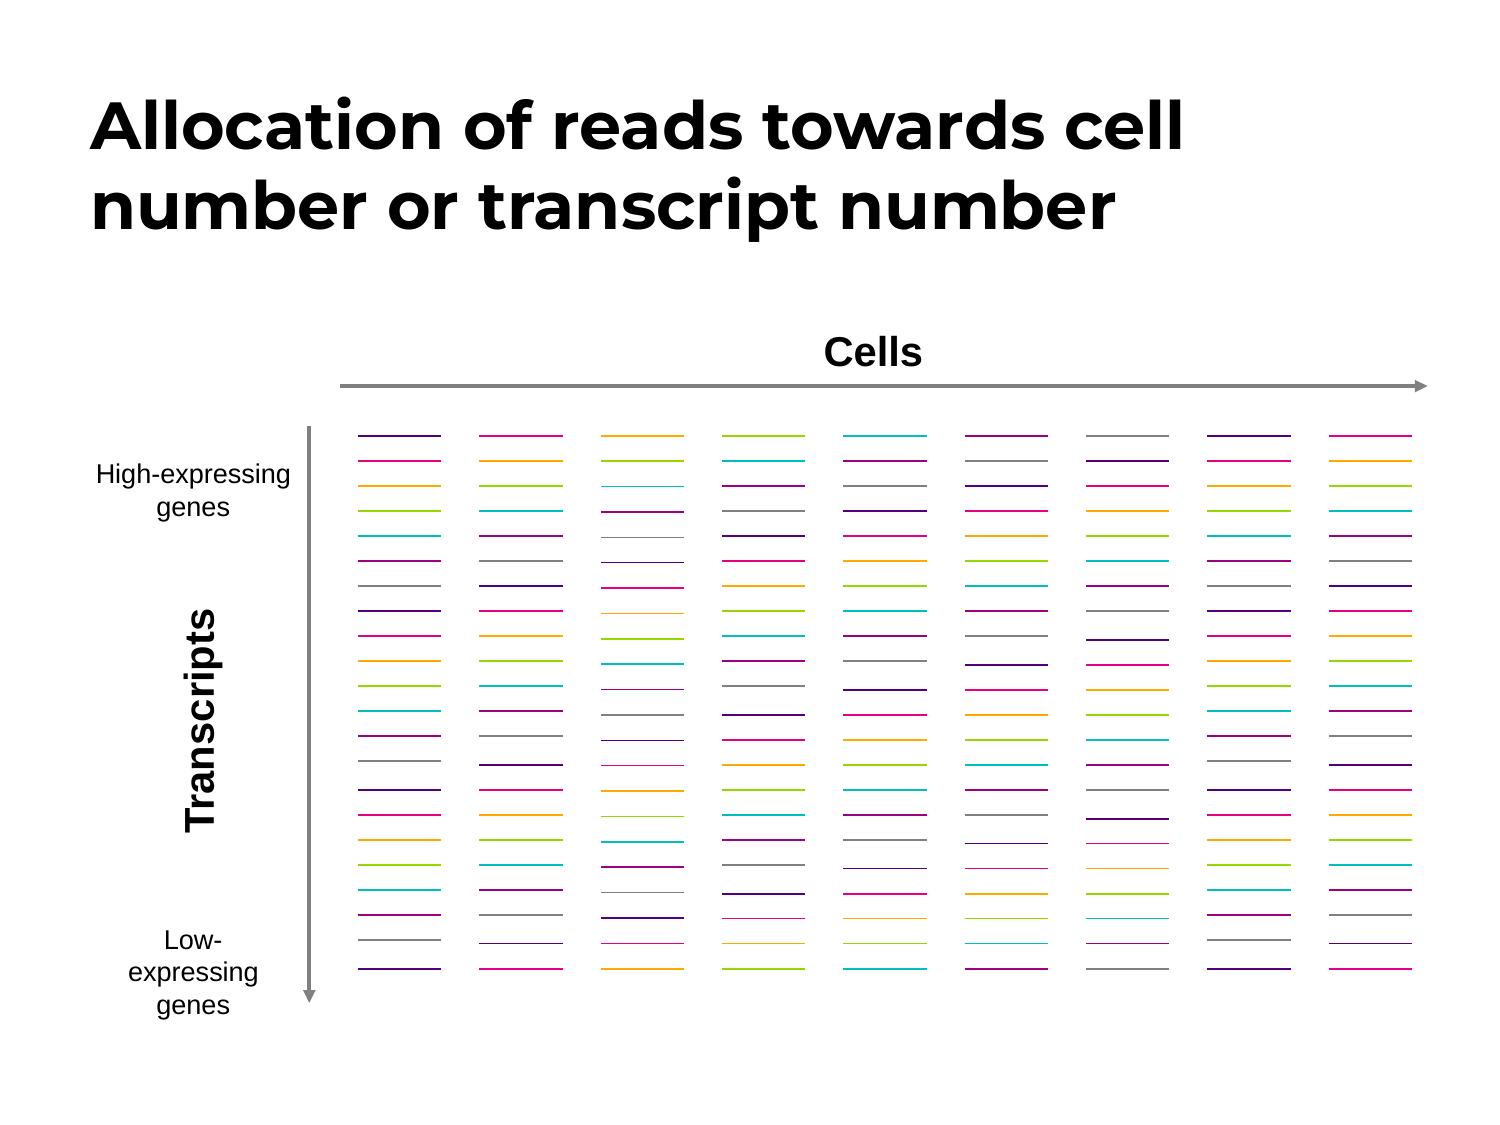

# Allocation of reads towards cell number or transcript number
Cells
High-expressing genes
Transcripts
Low-expressing genes